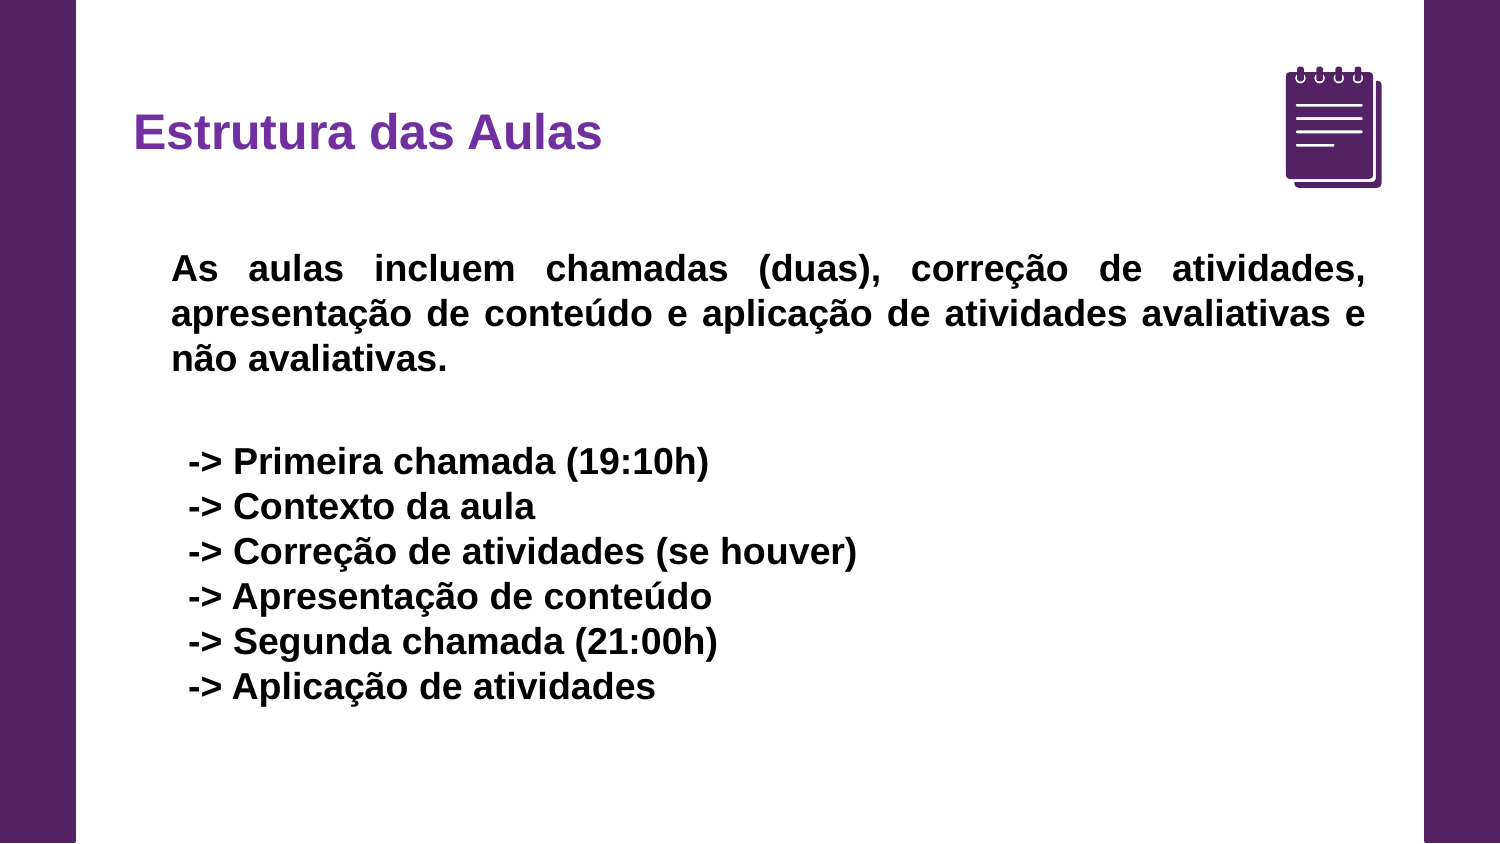

Estrutura das Aulas

As aulas incluem chamadas (duas), correção de atividades, apresentação de conteúdo e aplicação de atividades avaliativas e não avaliativas.
-> Primeira chamada (19:10h)
-> Contexto da aula
-> Correção de atividades (se houver)
-> Apresentação de conteúdo
-> Segunda chamada (21:00h)
-> Aplicação de atividades